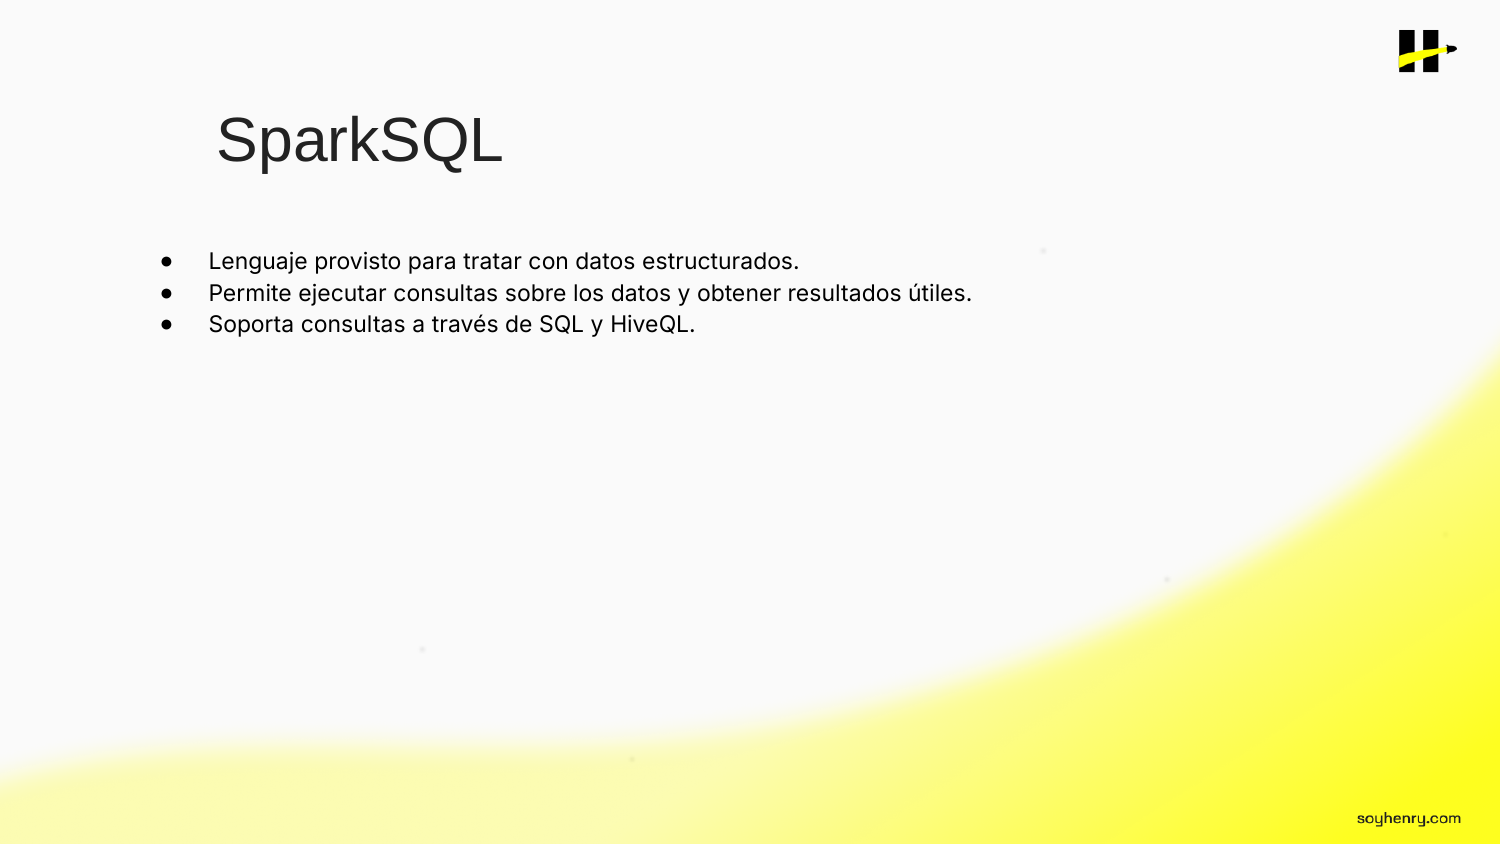

SparkSQL
Lenguaje provisto para tratar con datos estructurados.
Permite ejecutar consultas sobre los datos y obtener resultados útiles.
Soporta consultas a través de SQL y HiveQL.